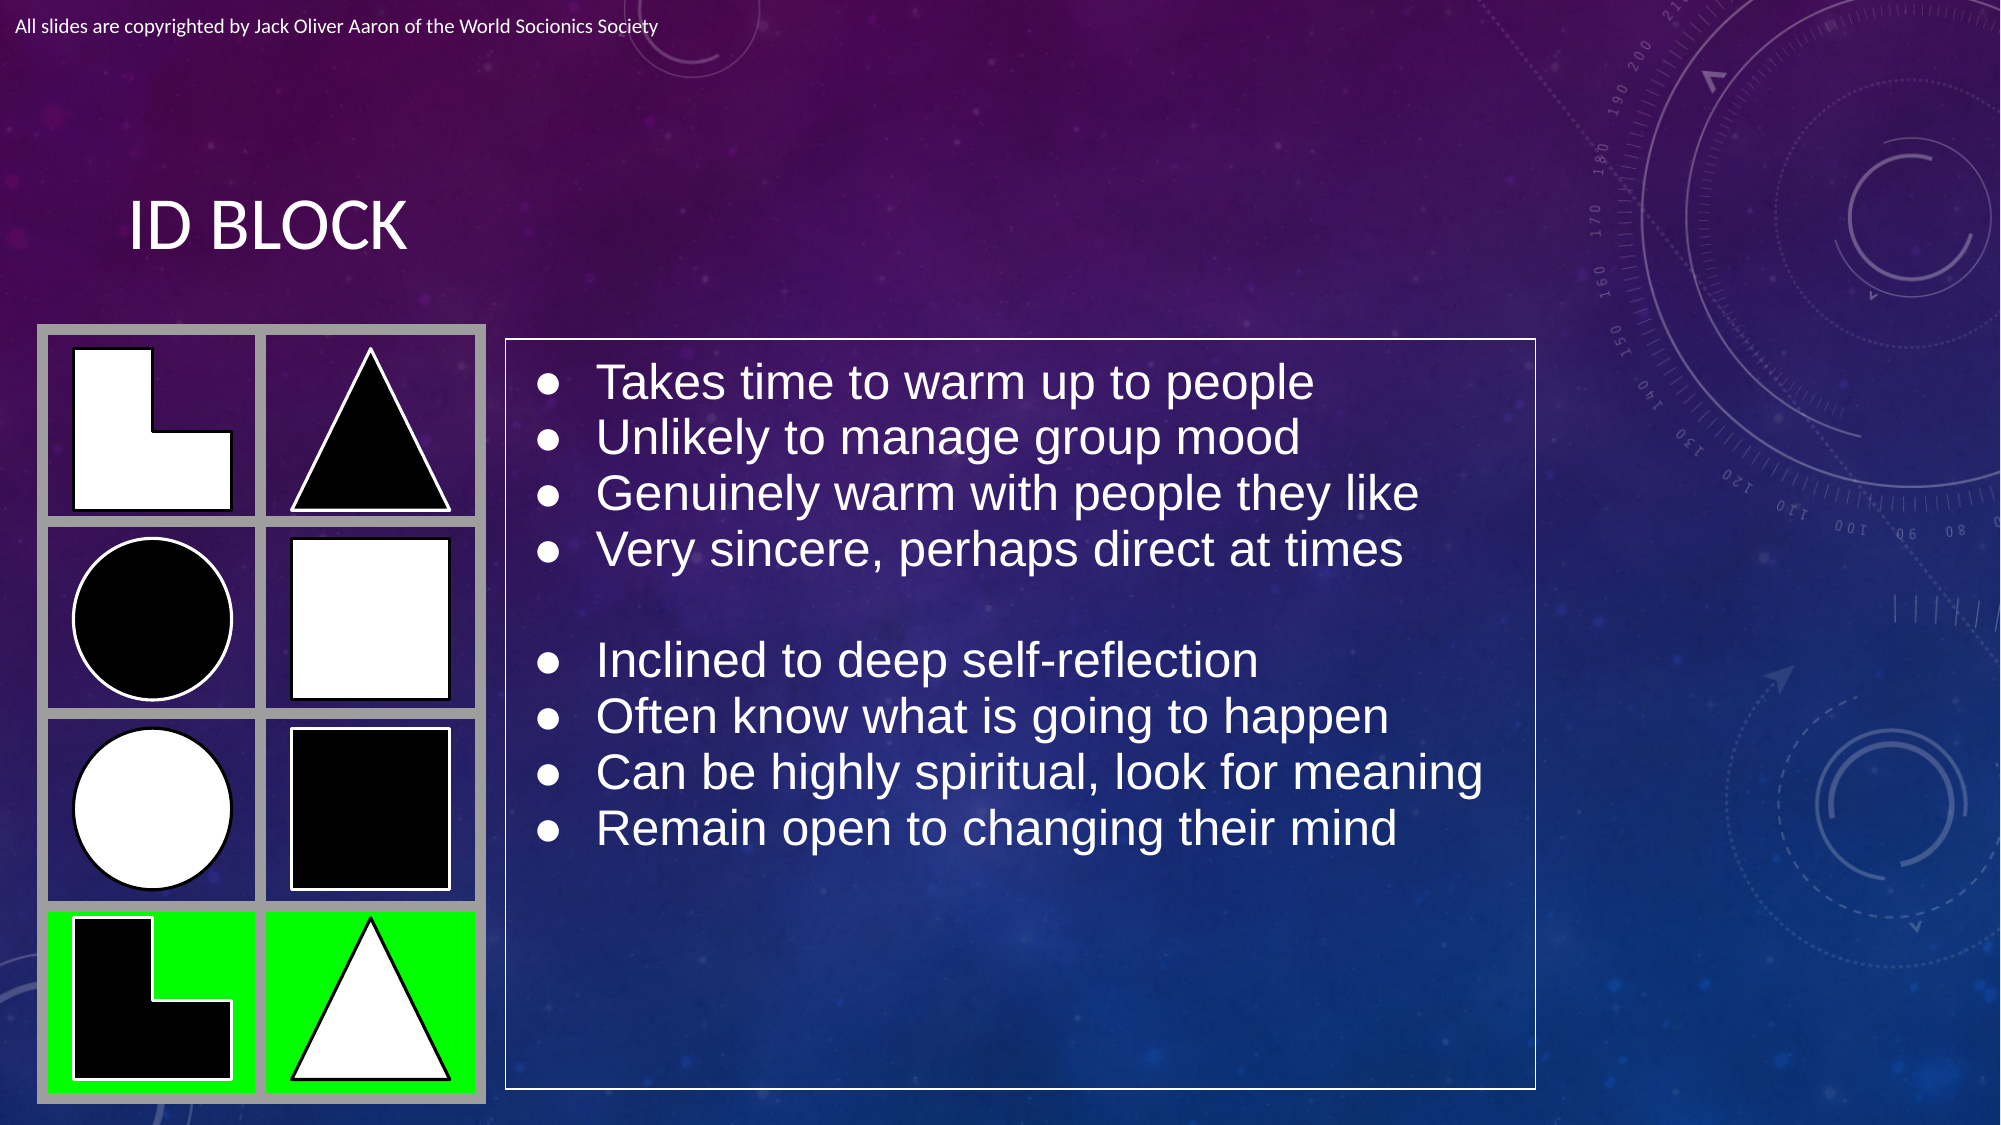

All slides are copyrighted by Jack Oliver Aaron of the World Socionics Society
# ID BLOCK
|  |  |
| --- | --- |
|  |  |
|  |  |
|  |  |
| Takes time to warm up to people Unlikely to manage group mood Genuinely warm with people they like Very sincere, perhaps direct at times Inclined to deep self-reflection Often know what is going to happen Can be highly spiritual, look for meaning Remain open to changing their mind |
| --- |